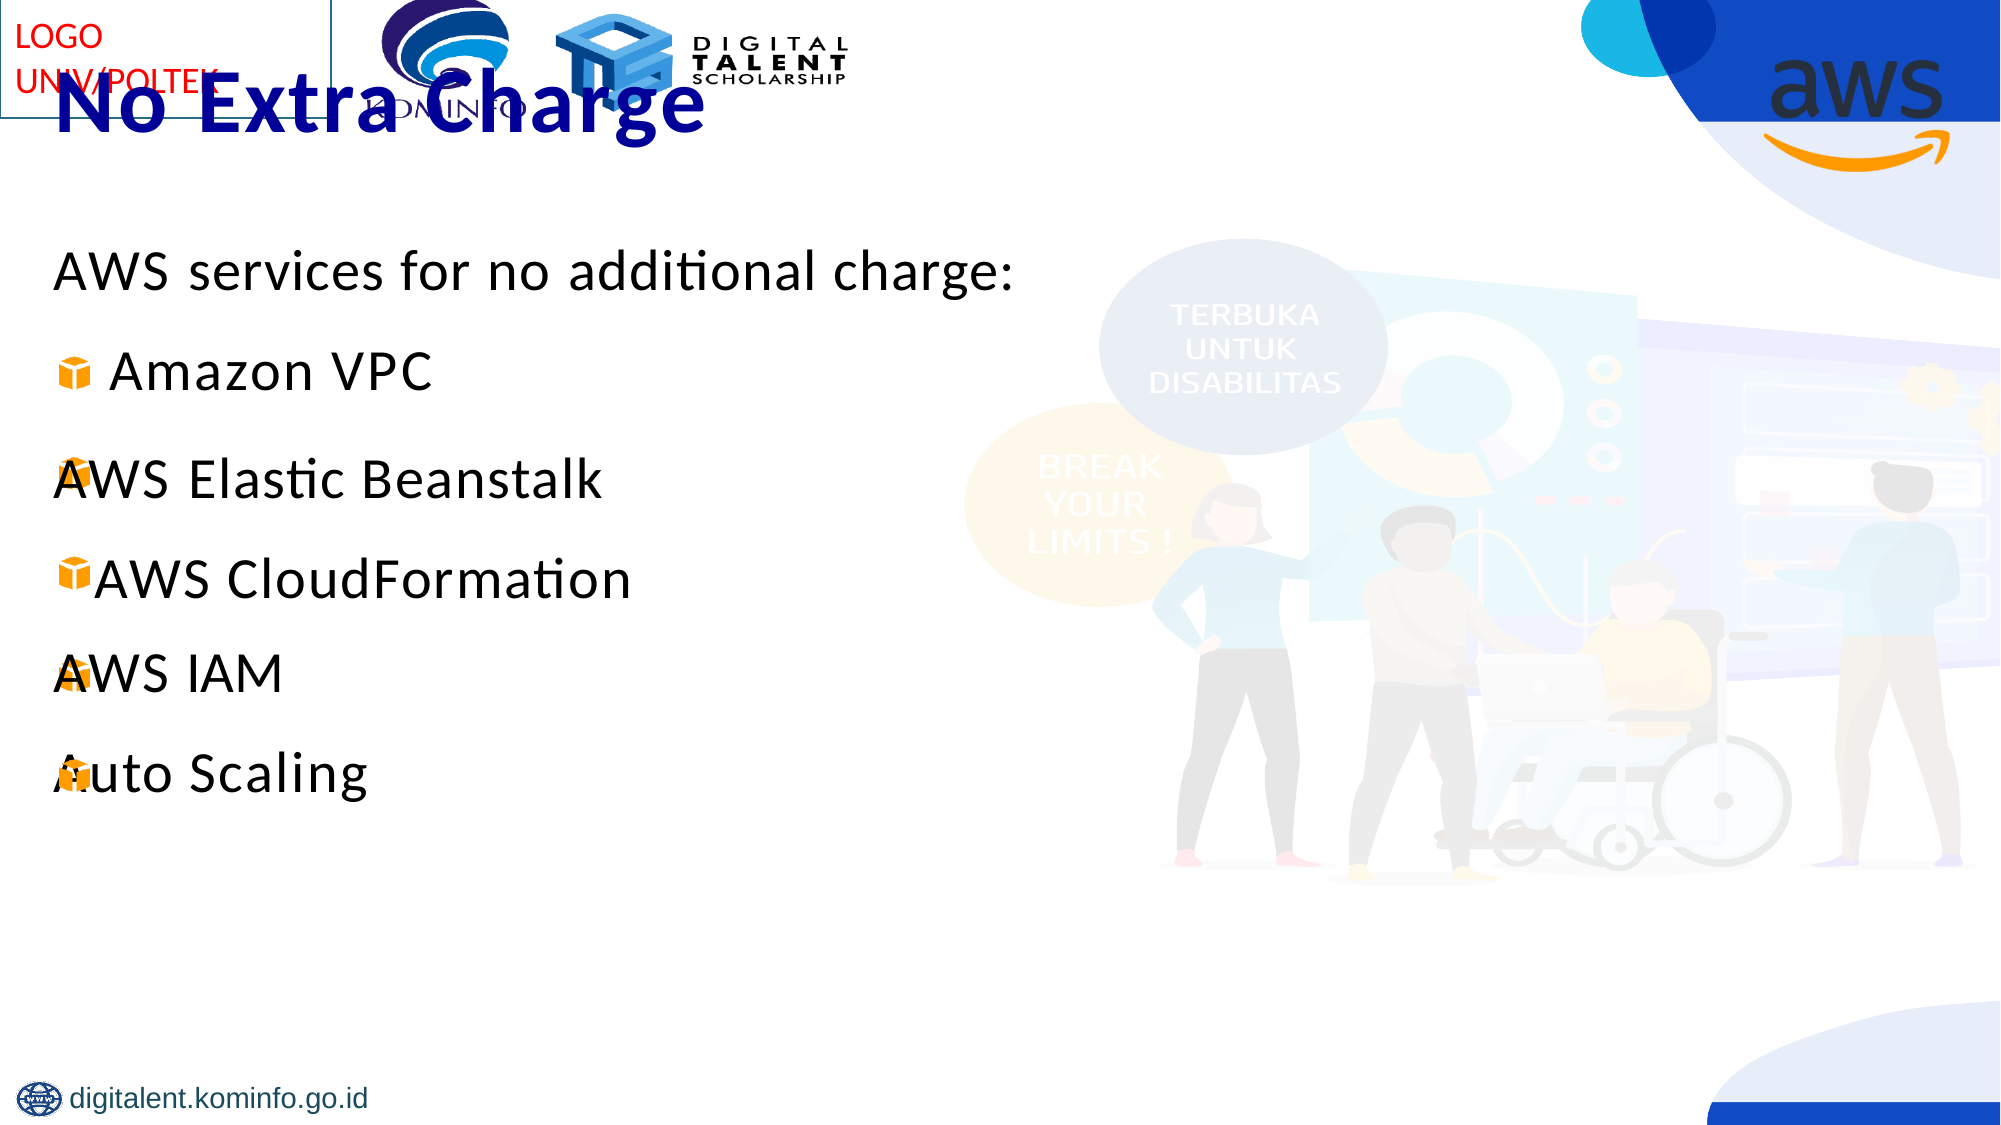

# No Extra Charge

AWS services for no additional charge:  Amazon VPC
AWS Elastic Beanstalk  AWS CloudFormation
AWS IAM
Auto Scaling